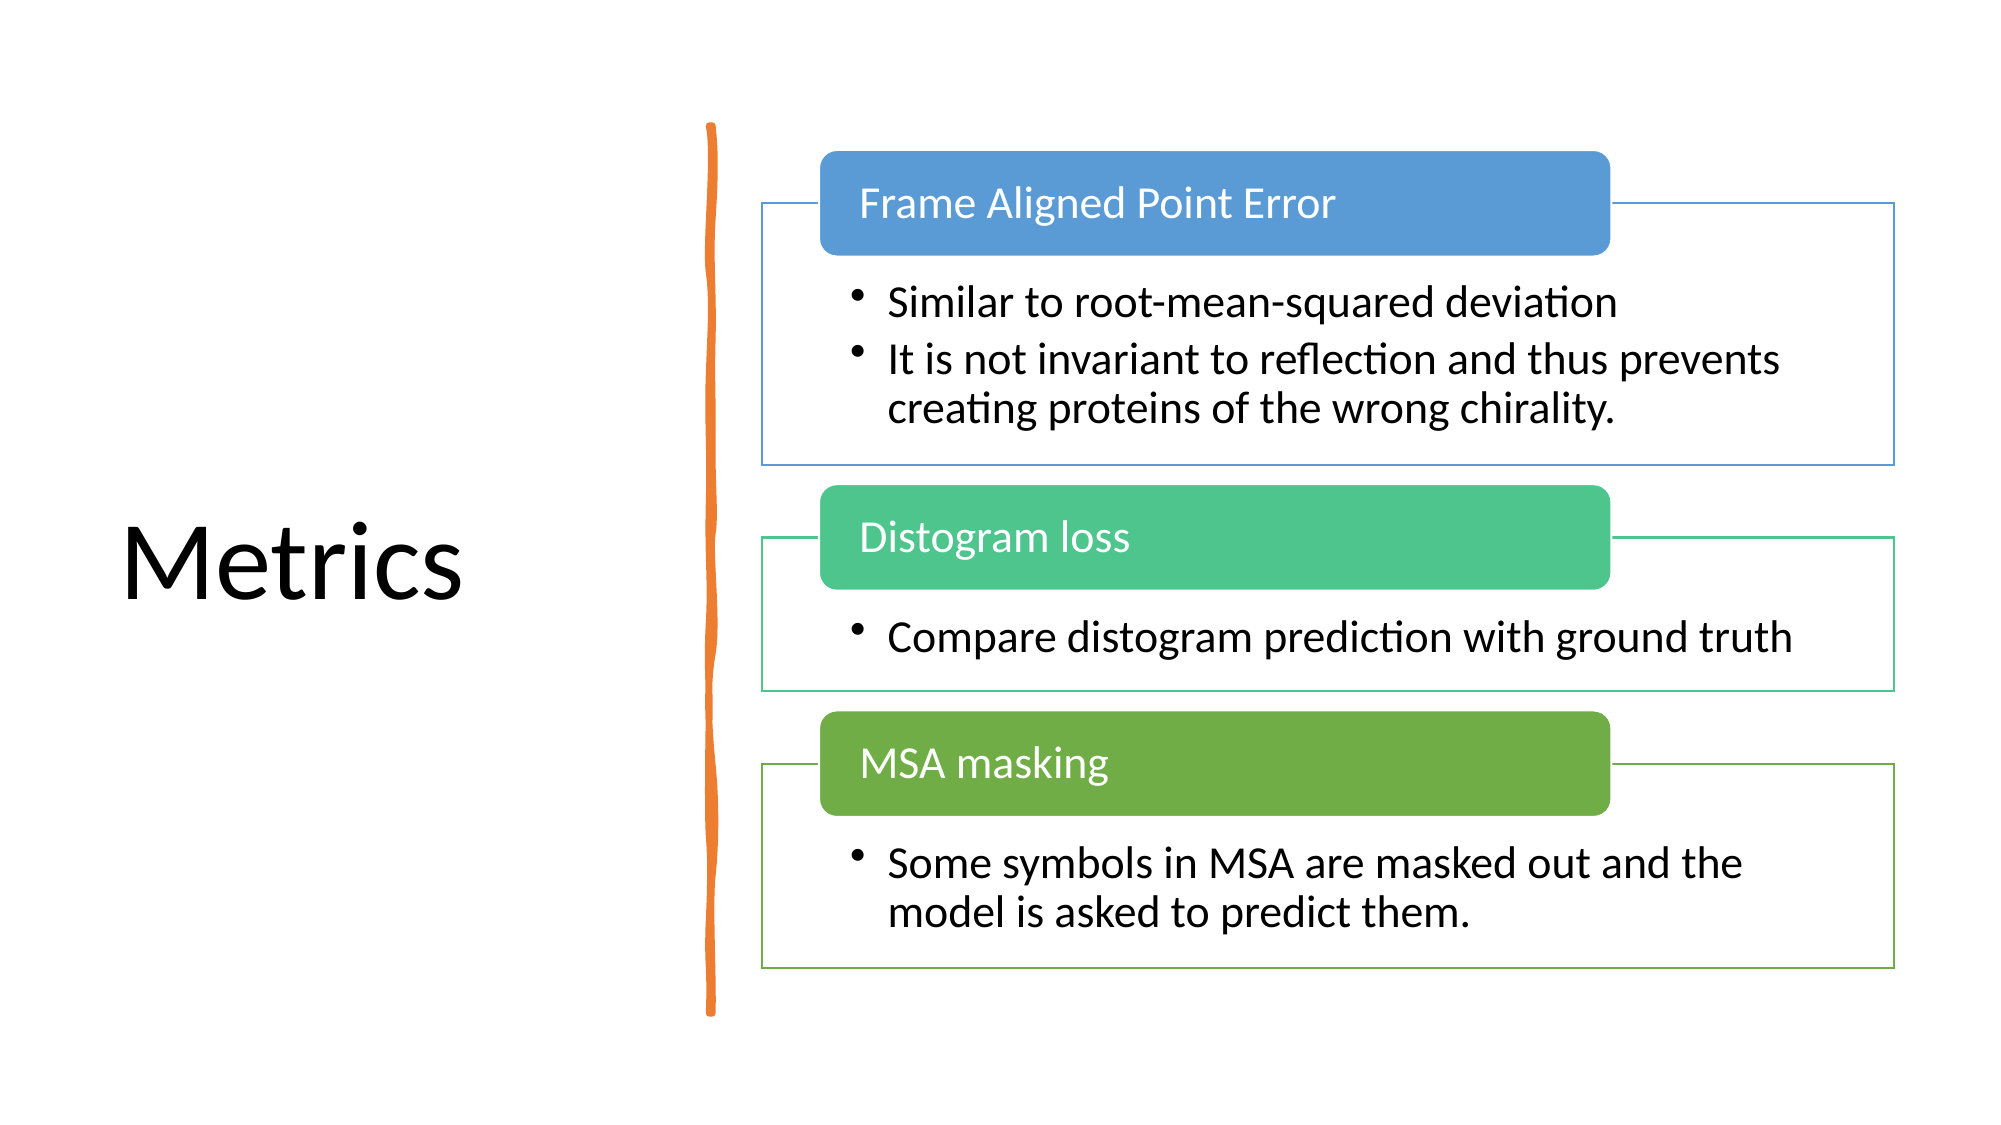

Similar to root-mean-squared deviation
It is not invariant to reflection and thus prevents creating proteins of the wrong chirality.
Frame Aligned Point Error
Compare distogram prediction with ground truth
Distogram loss
Some symbols in MSA are masked out and the model is asked to predict them.
MSA masking
# Metrics